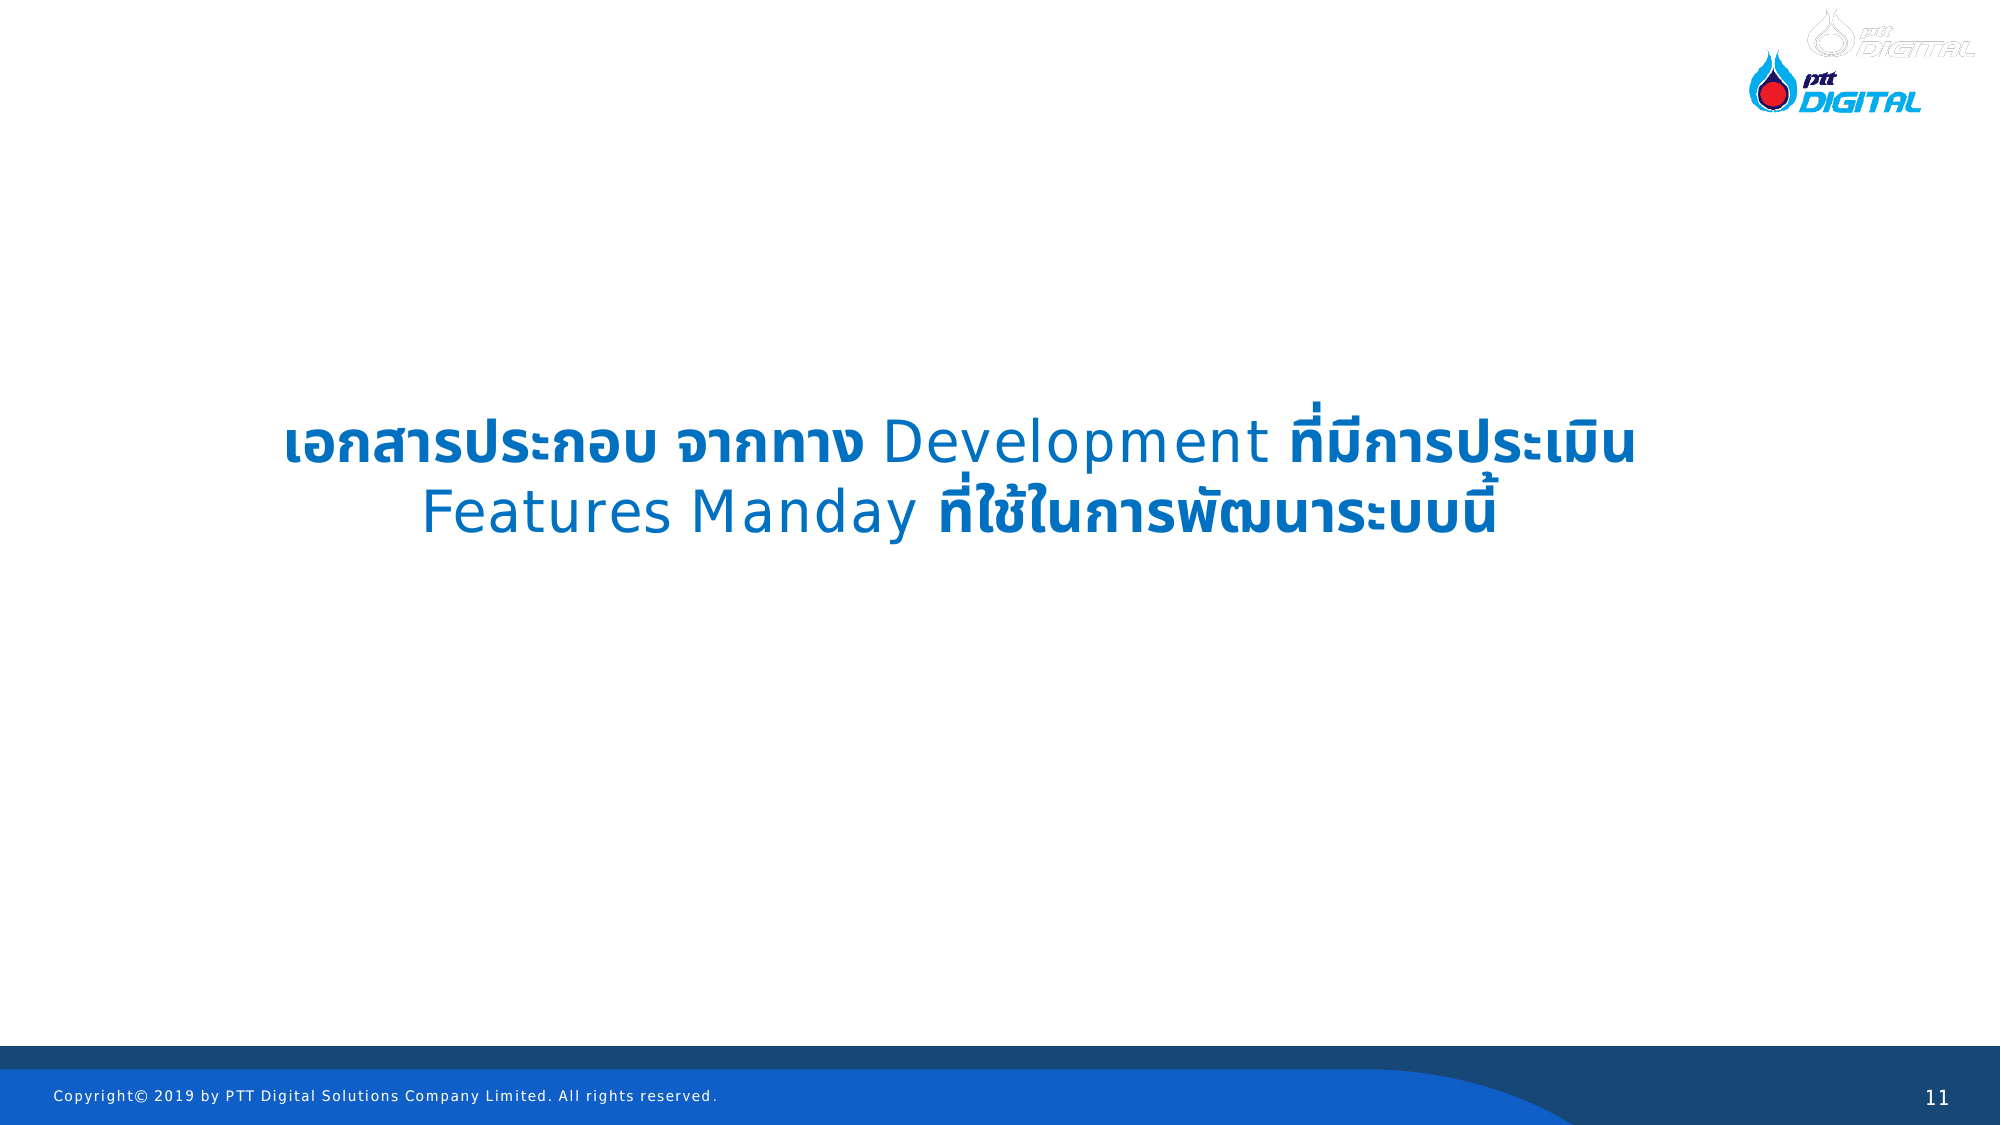

เอกสารประกอบ จากทาง Development ที่มีการประเมิน Features Manday ที่ใช้ในการพัฒนาระบบนี้
11